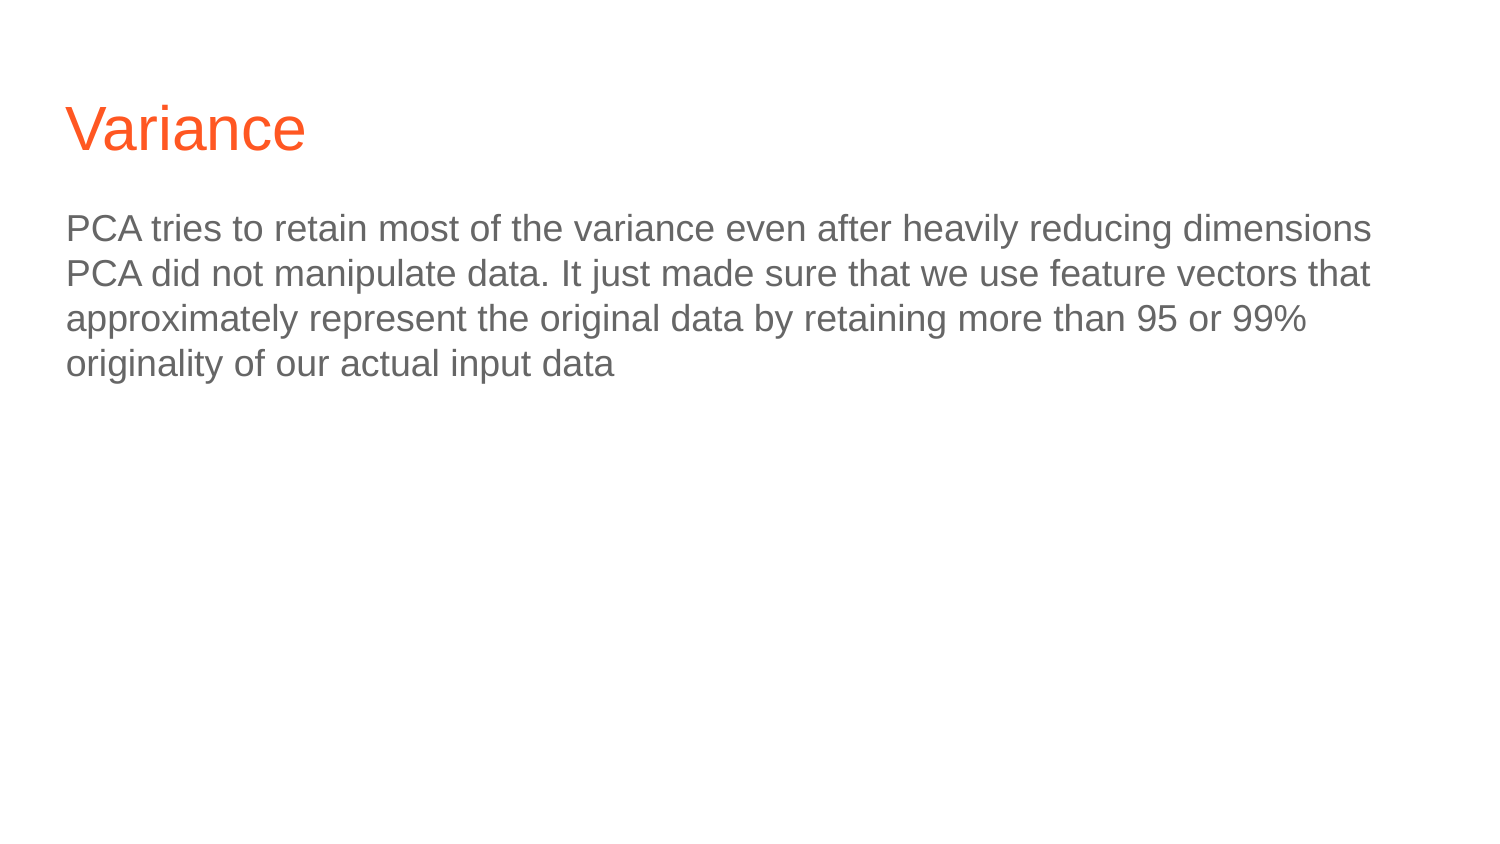

Variance
PCA tries to retain most of the variance even after heavily reducing dimensions
​PCA did not manipulate data. It just made sure that we use feature vectors that approximately represent the original data by retaining more than 95 or 99% originality of our actual input data